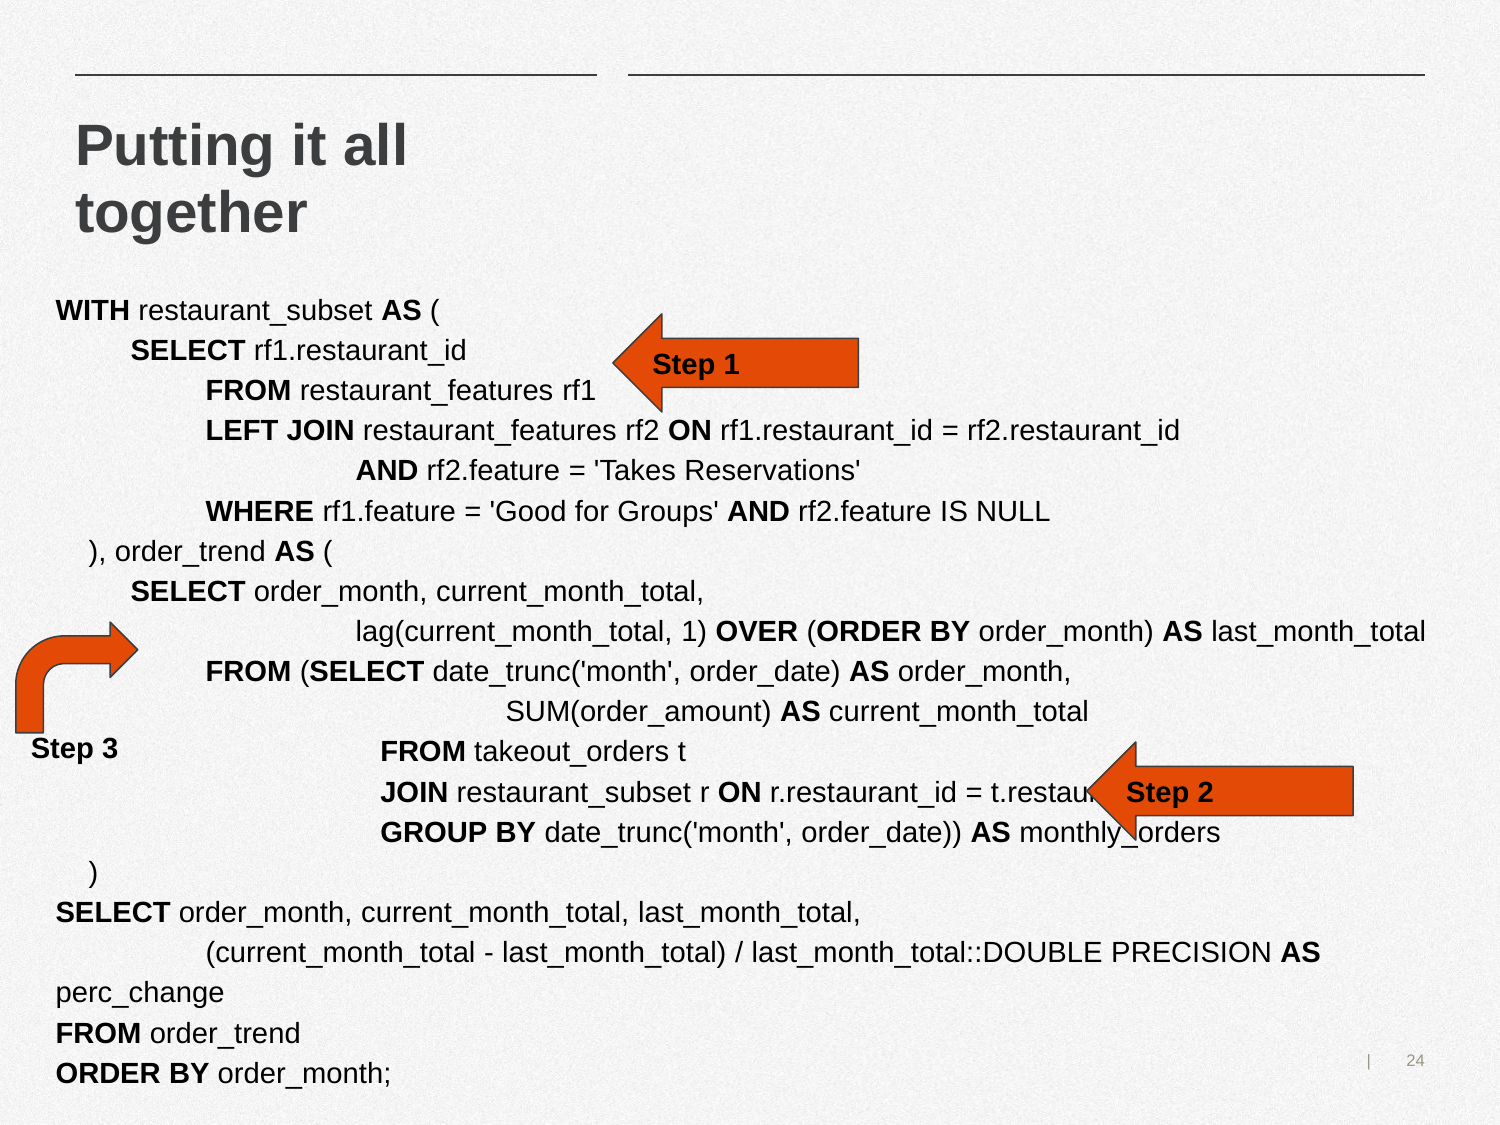

# Putting it all together
Step 1
WITH restaurant_subset AS (
SELECT rf1.restaurant_id
	FROM restaurant_features rf1
	LEFT JOIN restaurant_features rf2 ON rf1.restaurant_id = rf2.restaurant_id
		AND rf2.feature = 'Takes Reservations'
	WHERE rf1.feature = 'Good for Groups' AND rf2.feature IS NULL
    ), order_trend AS (
SELECT order_month, current_month_total,
    		lag(current_month_total, 1) OVER (ORDER BY order_month) AS last_month_total
	FROM (SELECT date_trunc('month', order_date) AS order_month,
        			SUM(order_amount) AS current_month_total
		   FROM takeout_orders t
		   JOIN restaurant_subset r ON r.restaurant_id = t.restaurant_id
		   GROUP BY date_trunc('month', order_date)) AS monthly_orders
    )
SELECT order_month, current_month_total, last_month_total,
	(current_month_total - last_month_total) / last_month_total::DOUBLE PRECISION AS perc_change
FROM order_trend
ORDER BY order_month;

Step 3
Step 2